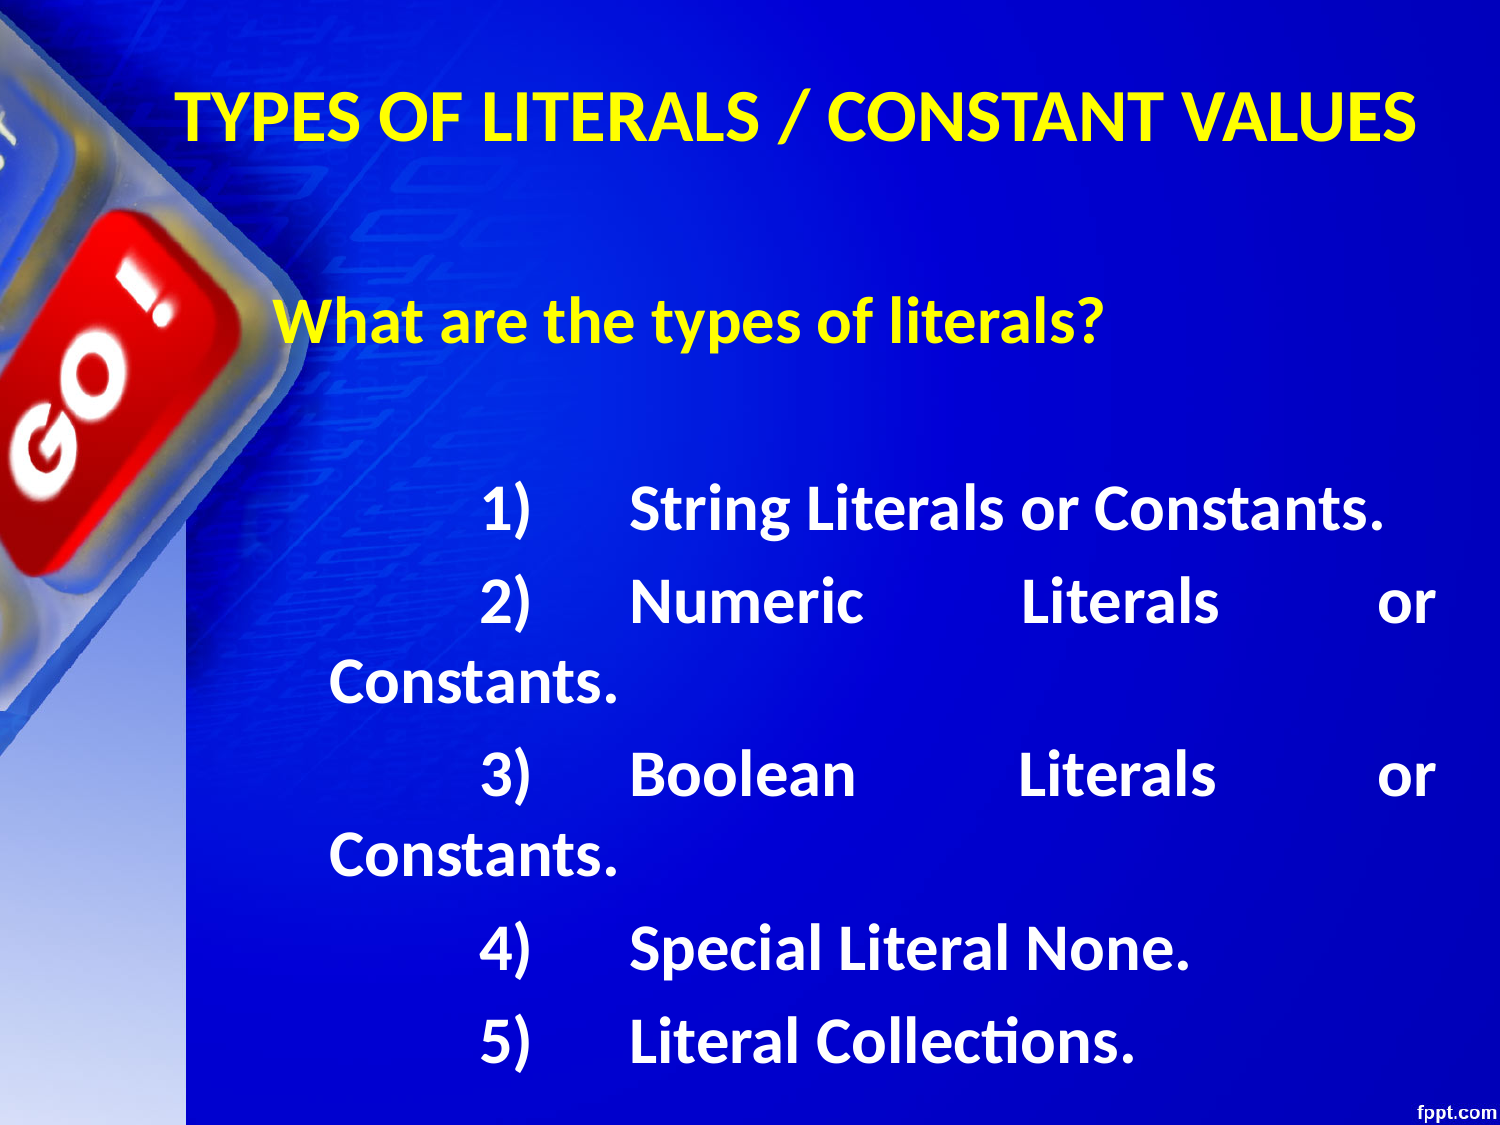

# TYPES OF LITERALS / CONSTANT VALUES
What are the types of literals?

		1)	String Literals or Constants.
		2)	Numeric Literals or Constants.
		3)	Boolean Literals or Constants.
		4)	Special Literal None.
		5)	Literal Collections.